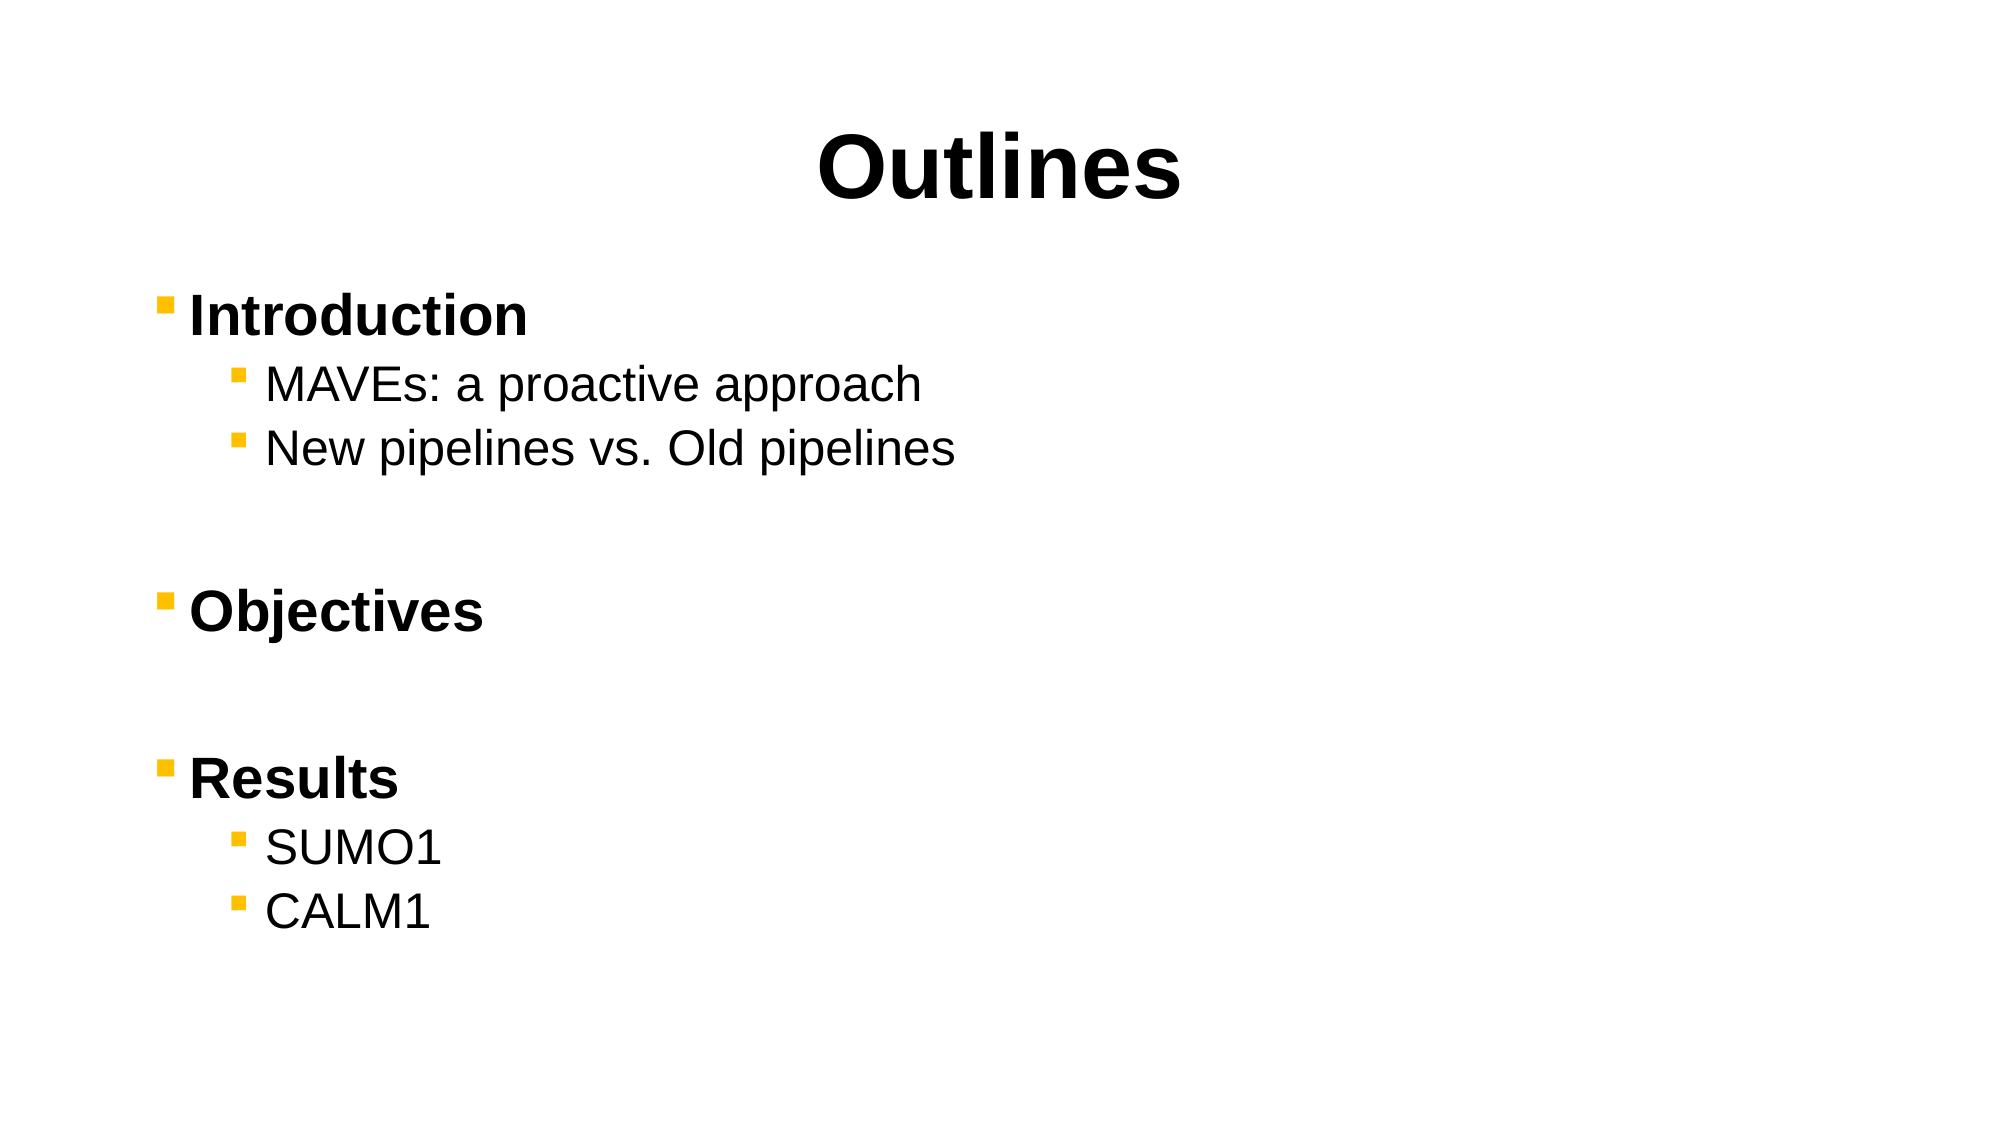

# Outlines
Introduction
MAVEs: a proactive approach
New pipelines vs. Old pipelines

Objectives

Results
SUMO1
CALM1